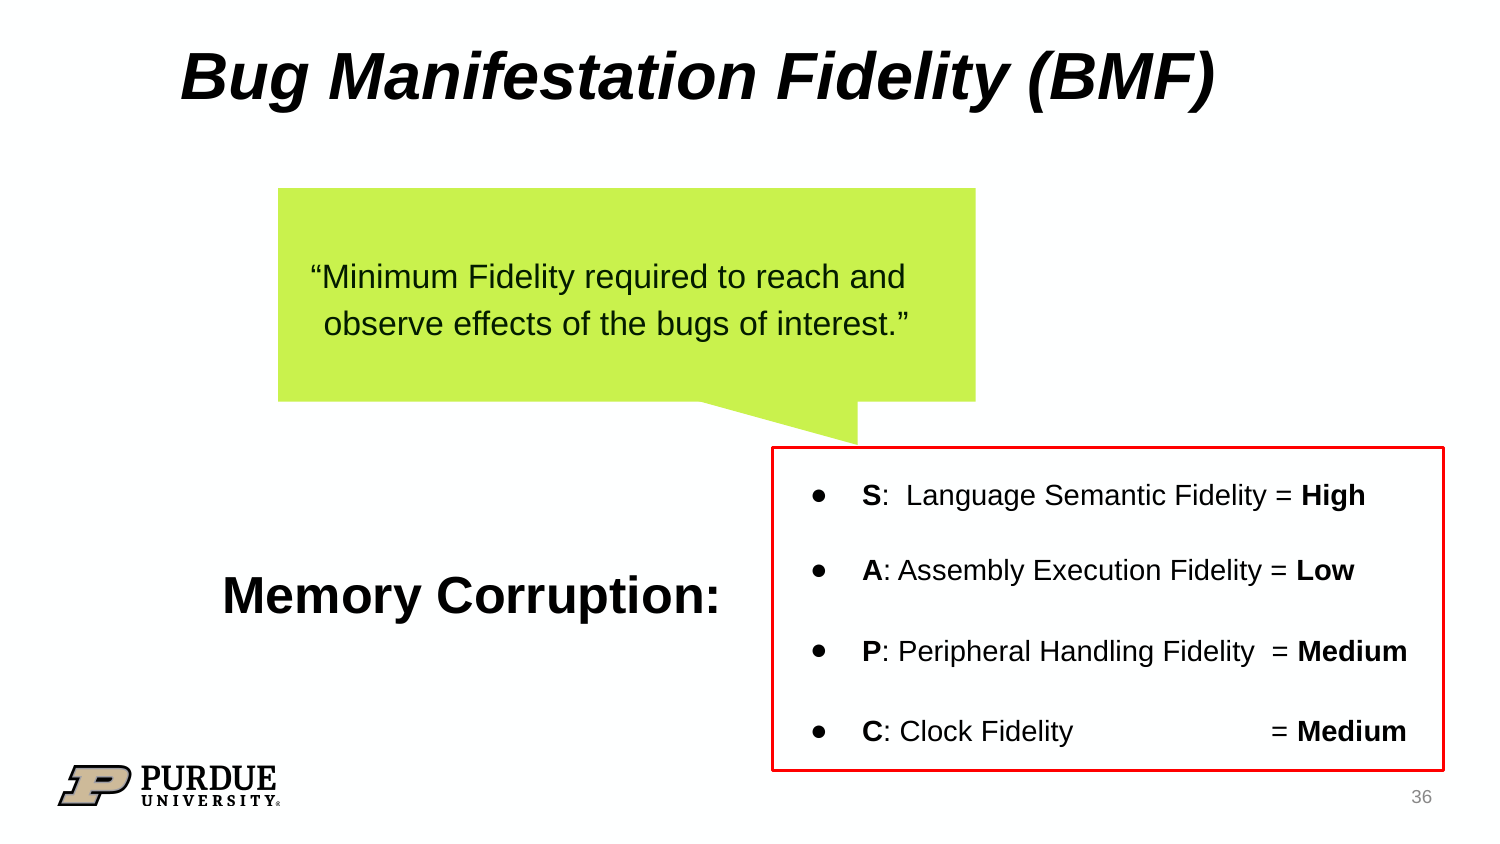

Bug Manifestation Fidelity (BMF)

“Minimum Fidelity required to reach and observe effects of the bugs of interest.”

S:  Language Semantic Fidelity = High
A: Assembly Execution Fidelity = Low
P: Peripheral Handling Fidelity  = Medium
C: Clock Fidelity                        = Medium
Memory Corruption:
36